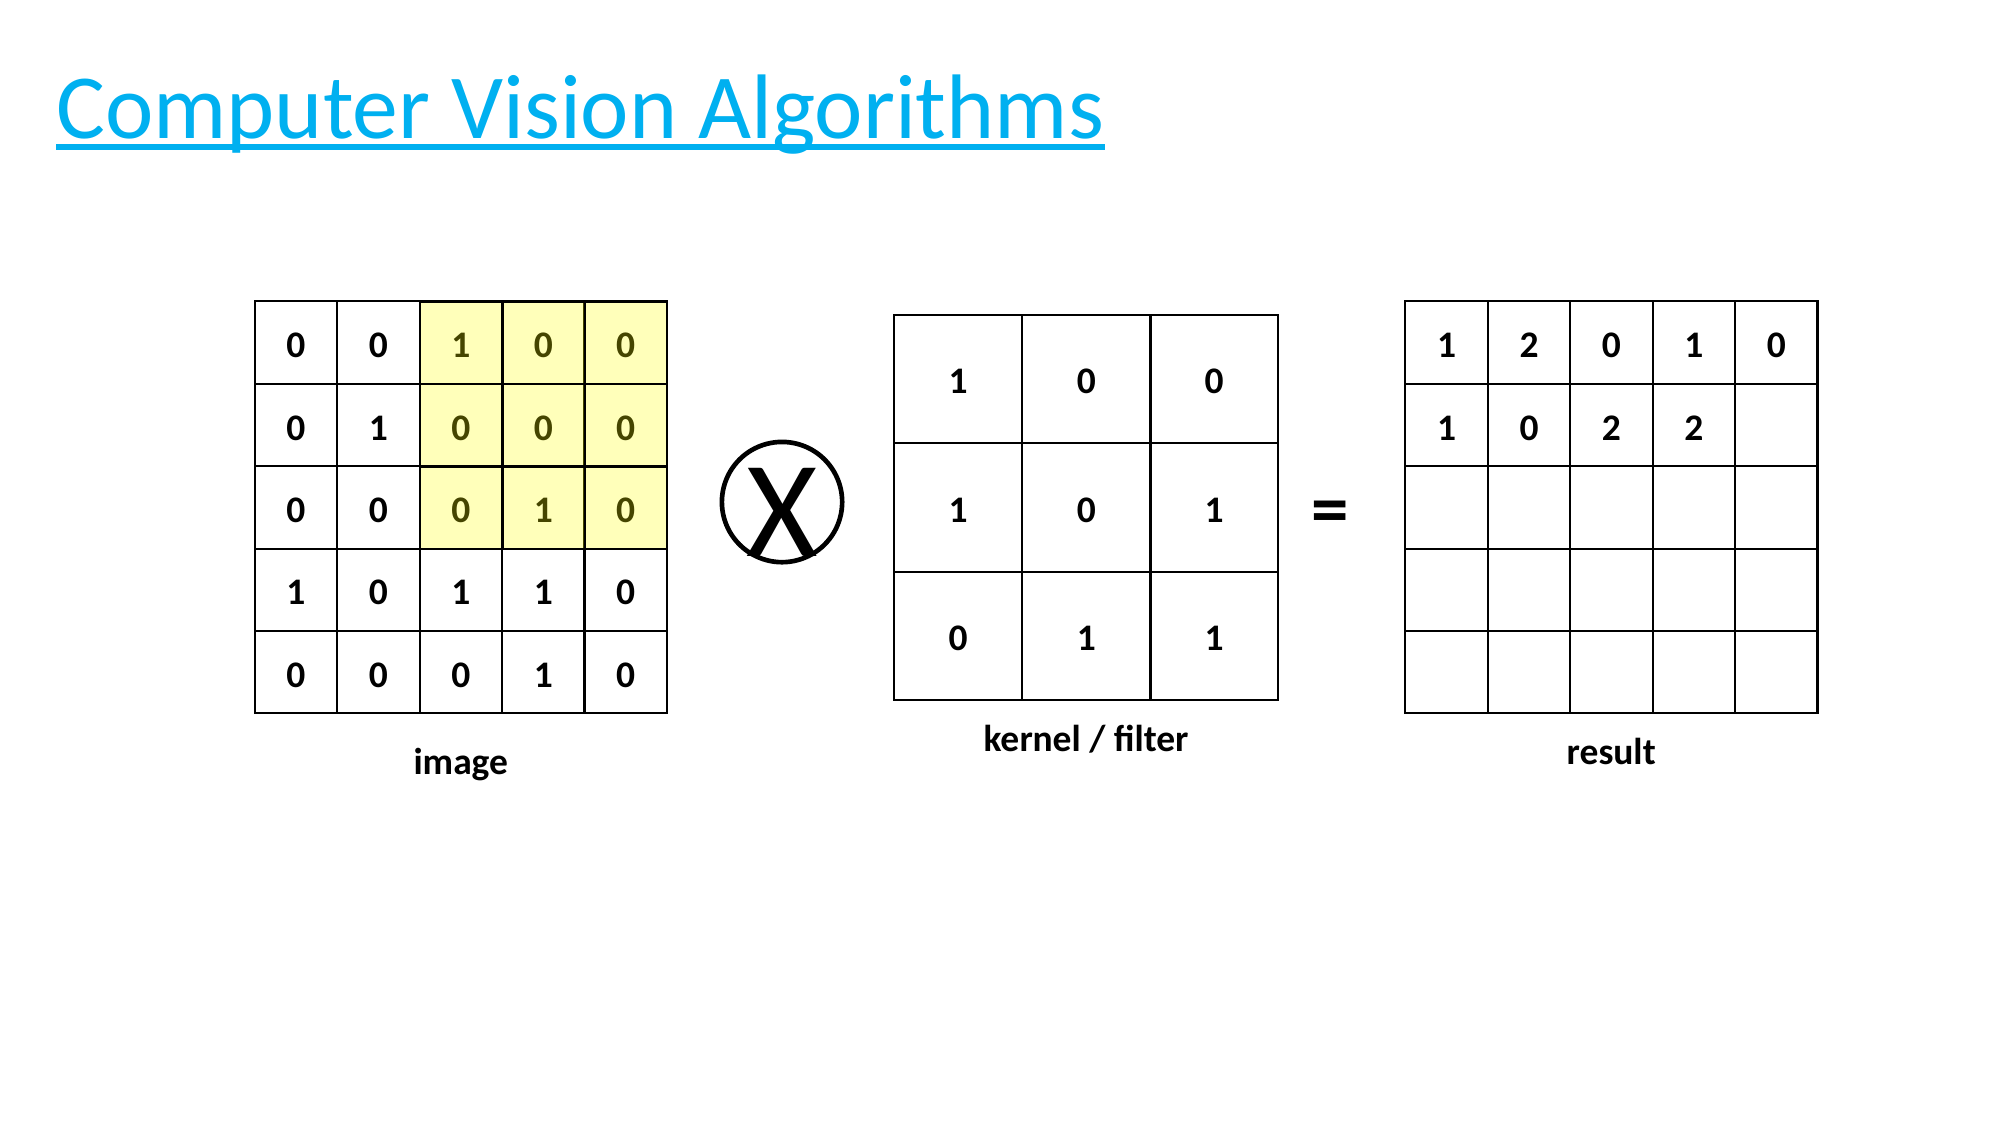

# Computer Vision Algorithms
0
0
0
0
1
0
1
1
2
0

1
0
0
0
0
0
1
0

2
1
2
0

X

1
0
1
=
0
1
0
0
0

0
1
1
0
1

0
1
1
0
1
0
0
0

kernel / filter
result
image